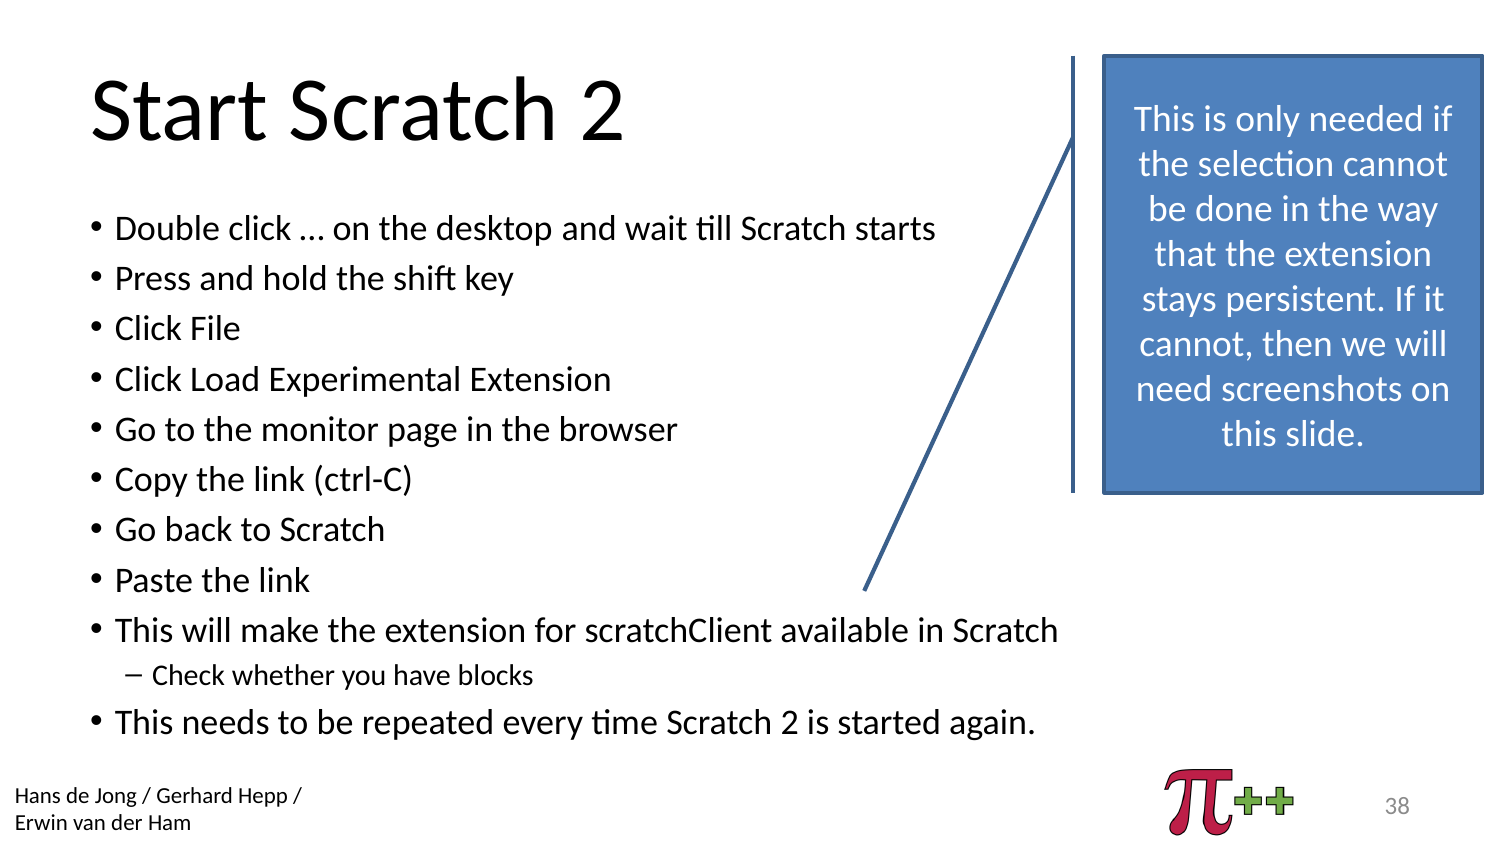

# Start Scratch 2
This is only needed if the selection cannot be done in the way that the extension stays persistent. If it cannot, then we will need screenshots on this slide.
Double click … on the desktop and wait till Scratch starts
Press and hold the shift key
Click File
Click Load Experimental Extension
Go to the monitor page in the browser
Copy the link (ctrl-C)
Go back to Scratch
Paste the link
This will make the extension for scratchClient available in Scratch
Check whether you have blocks
This needs to be repeated every time Scratch 2 is started again.
38